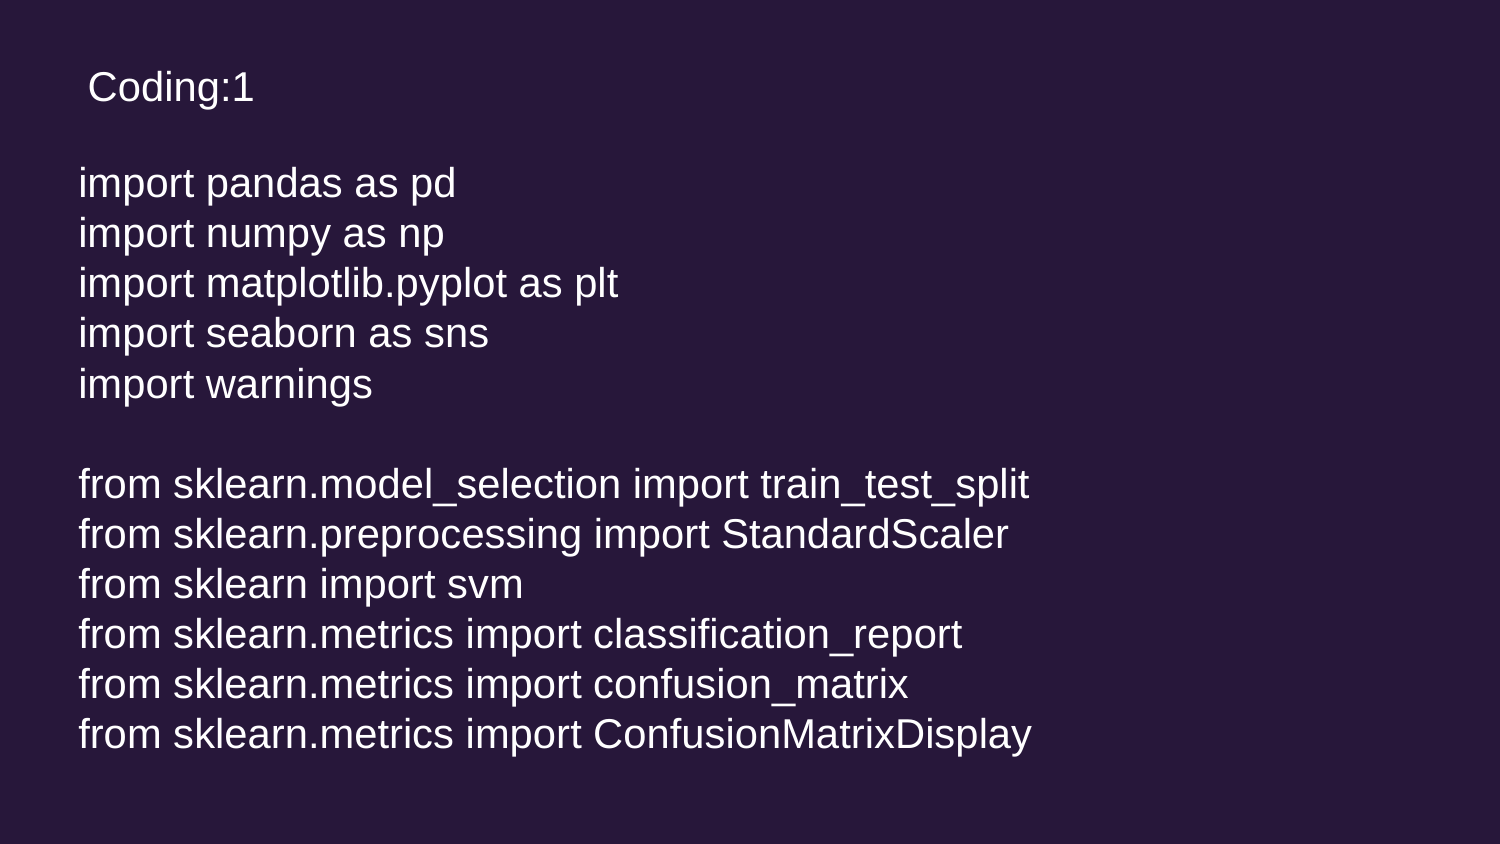

Coding:1
import pandas as pd
import numpy as np
import matplotlib.pyplot as plt
import seaborn as sns
import warnings

from sklearn.model_selection import train_test_split
from sklearn.preprocessing import StandardScaler
from sklearn import svm
from sklearn.metrics import classification_report
from sklearn.metrics import confusion_matrix
from sklearn.metrics import ConfusionMatrixDisplay
#